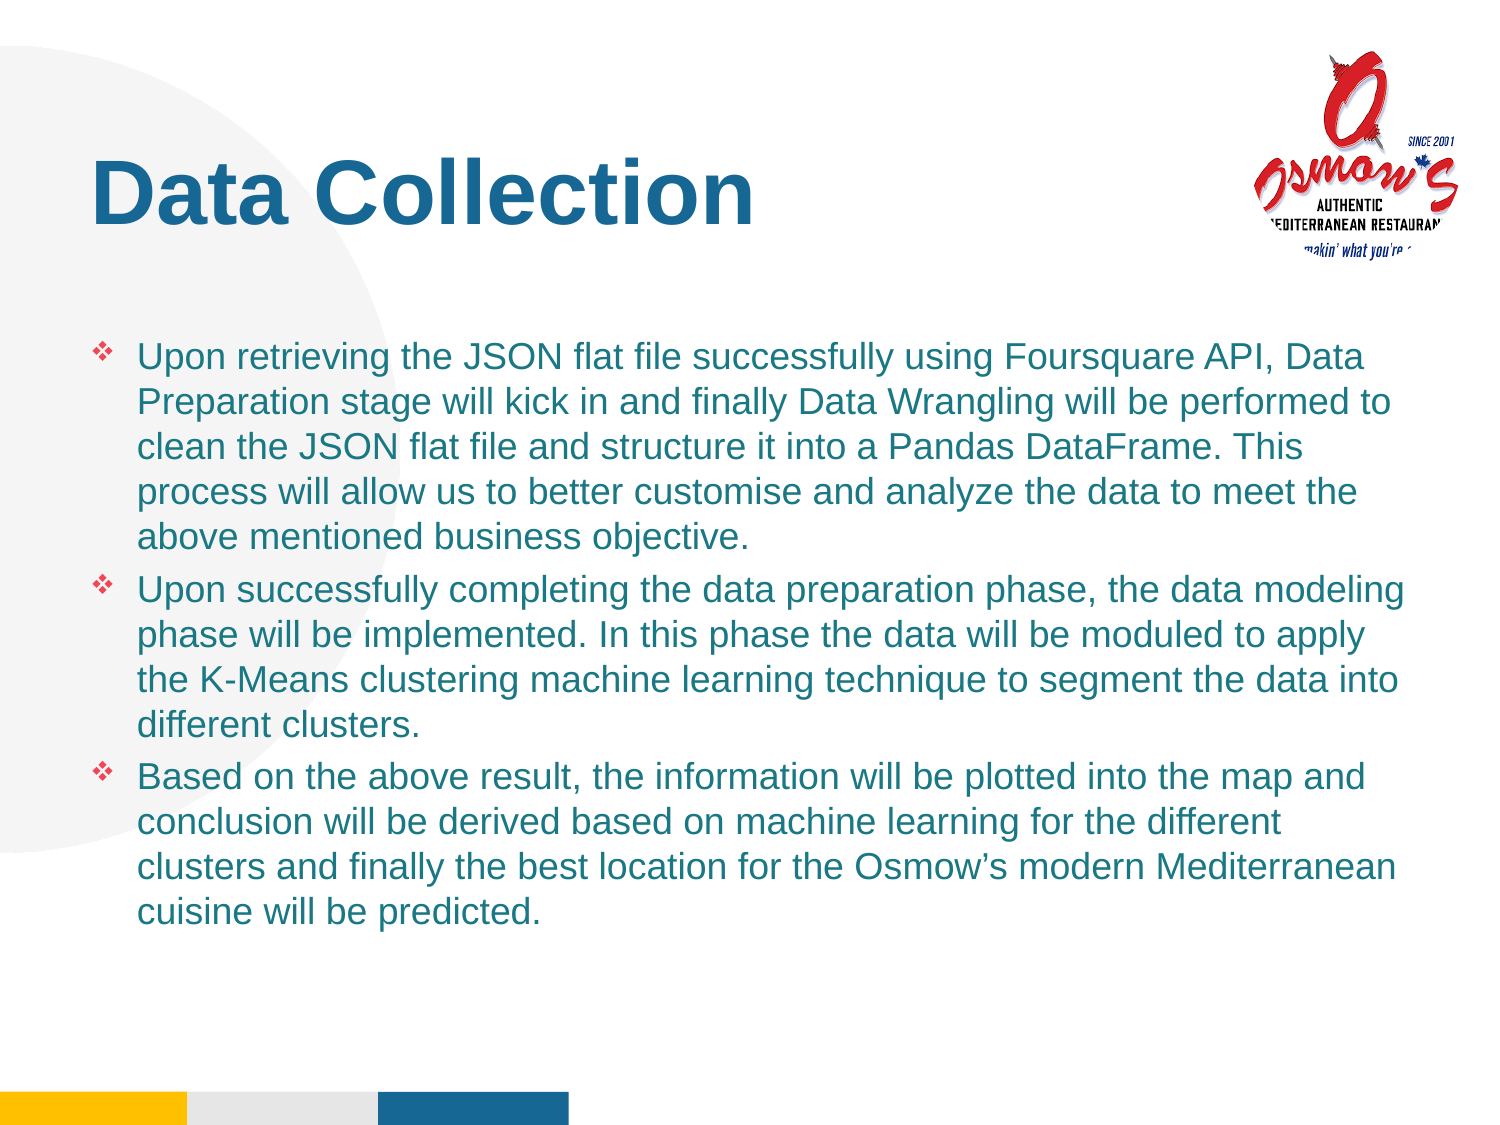

# Data Collection
Upon retrieving the JSON flat file successfully using Foursquare API, Data Preparation stage will kick in and finally Data Wrangling will be performed to clean the JSON flat file and structure it into a Pandas DataFrame. This process will allow us to better customise and analyze the data to meet the above mentioned business objective.
Upon successfully completing the data preparation phase, the data modeling phase will be implemented. In this phase the data will be moduled to apply the K-Means clustering machine learning technique to segment the data into different clusters.
Based on the above result, the information will be plotted into the map and conclusion will be derived based on machine learning for the different clusters and finally the best location for the Osmow’s modern Mediterranean cuisine will be predicted.